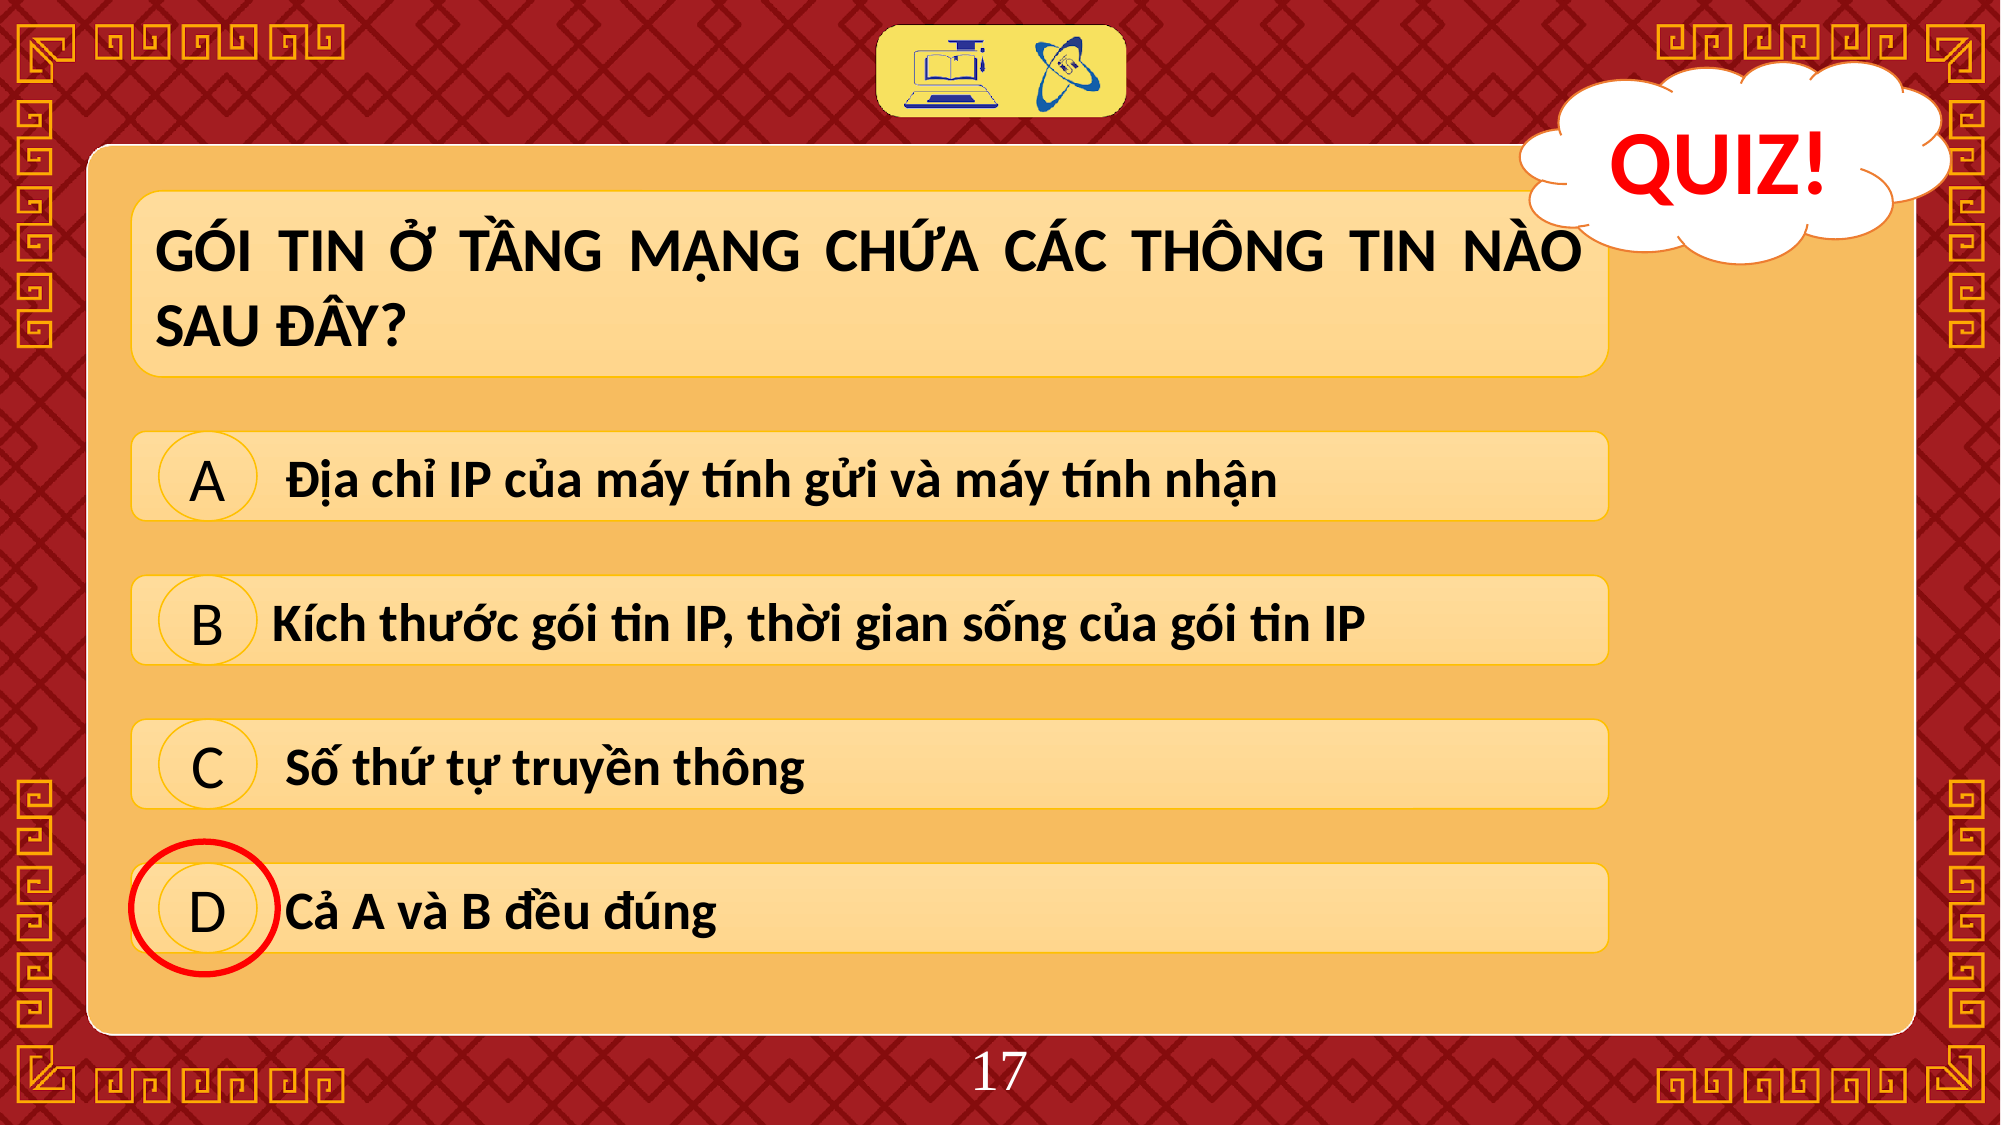

QUIZ!
GÓI TIN Ở TẦNG MẠNG CHỨA CÁC THÔNG TIN NÀO SAU ĐÂY?
           Địa chỉ IP của máy tính gửi và máy tính nhận
A
          Kích thước gói tin IP, thời gian sống của gói tin IP
B
           Số thứ tự truyền thông
C

           Cả A và B đều đúng
D
17